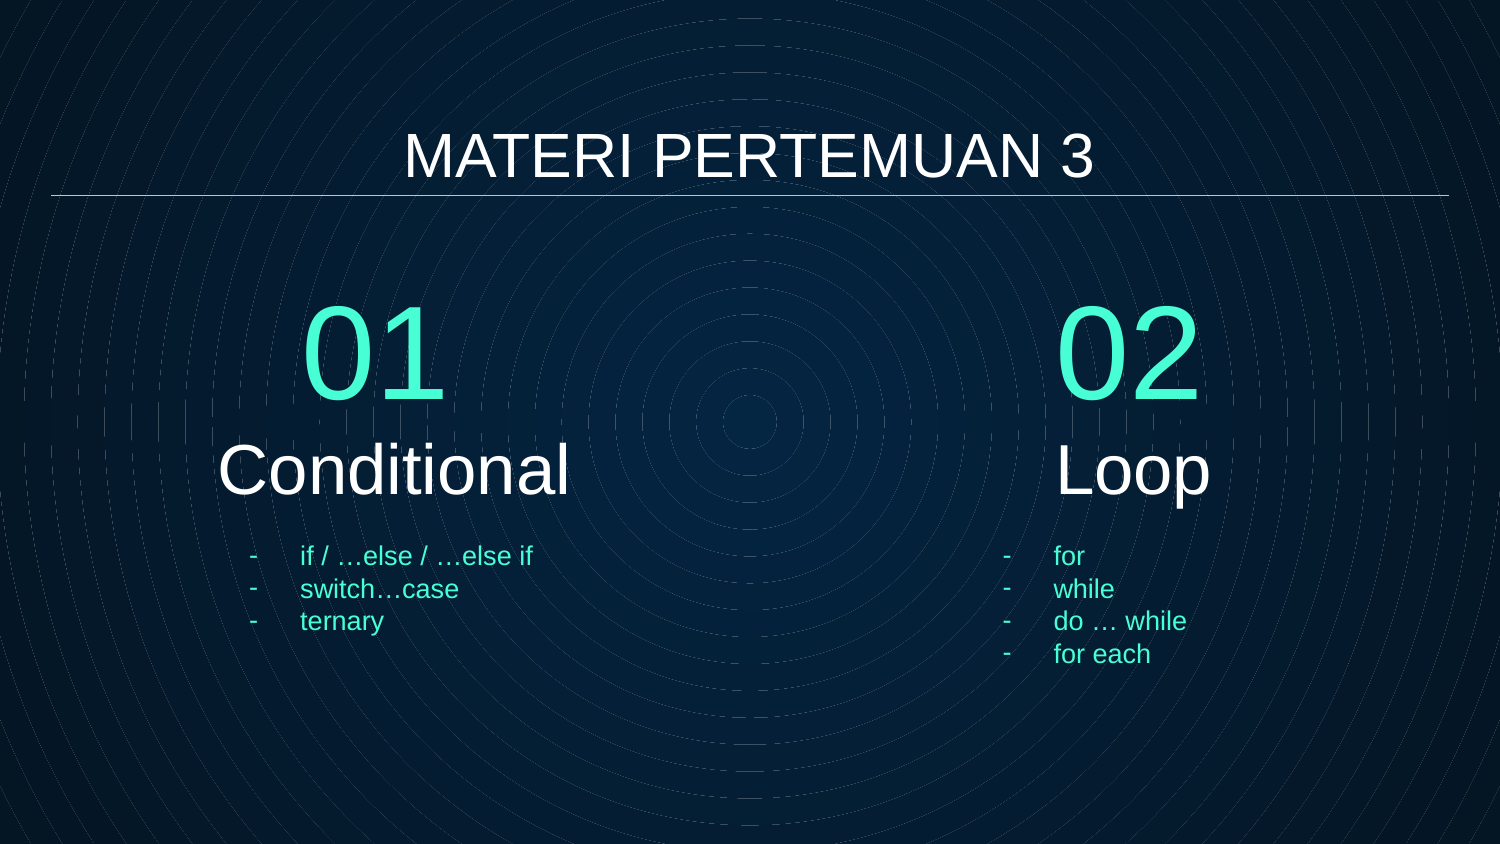

# MATERI PERTEMUAN 3
01
02
Conditional
Loop
if / …else / …else if
switch…case
ternary
for
while
do … while
for each